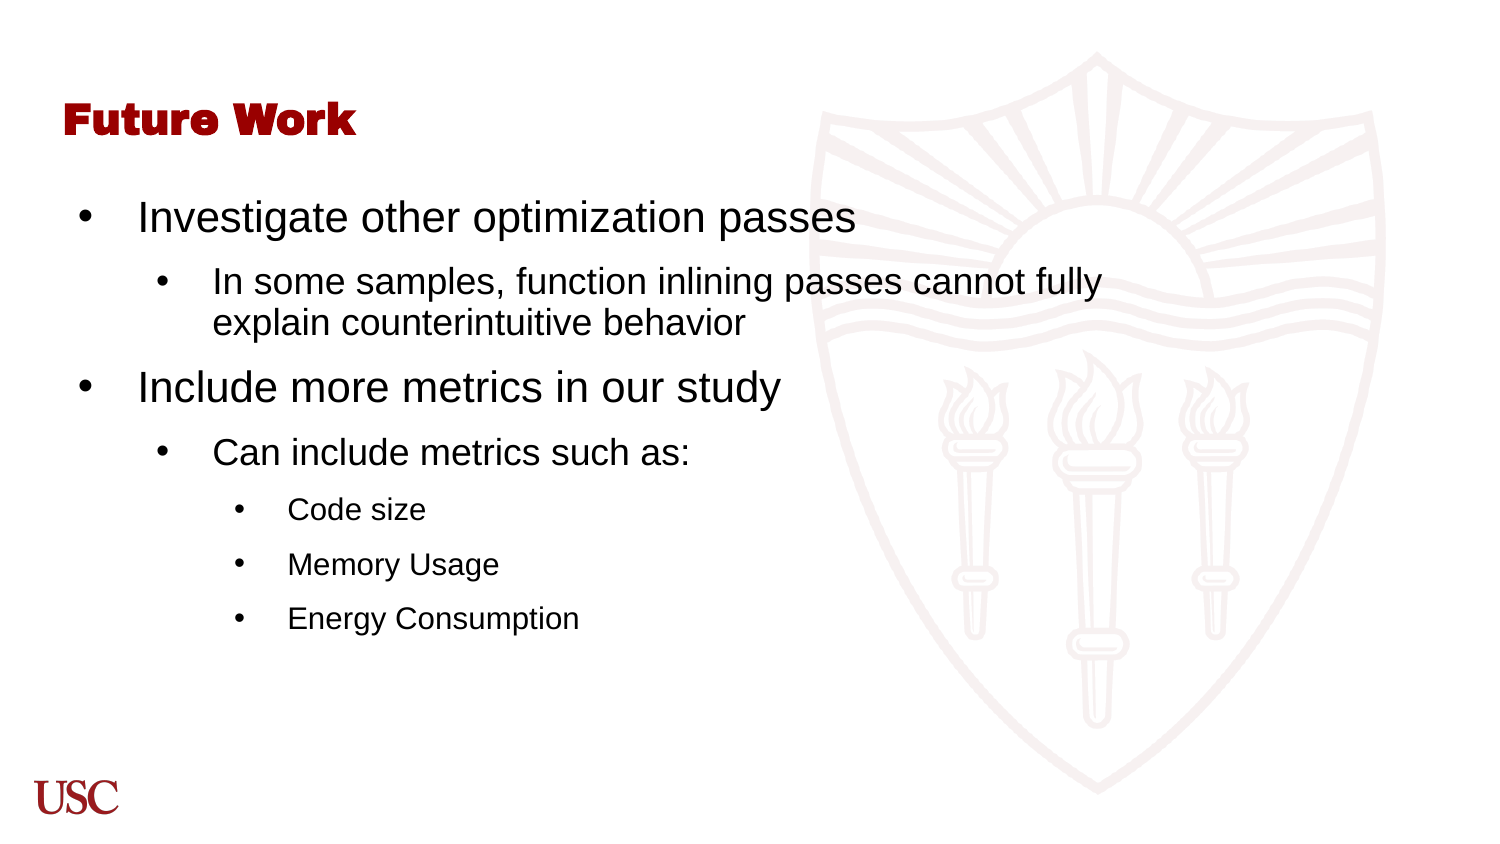

# Future Work
Investigate other optimization passes
In some samples, function inlining passes cannot fully explain counterintuitive behavior
Include more metrics in our study
Can include metrics such as:
Code size
Memory Usage
Energy Consumption